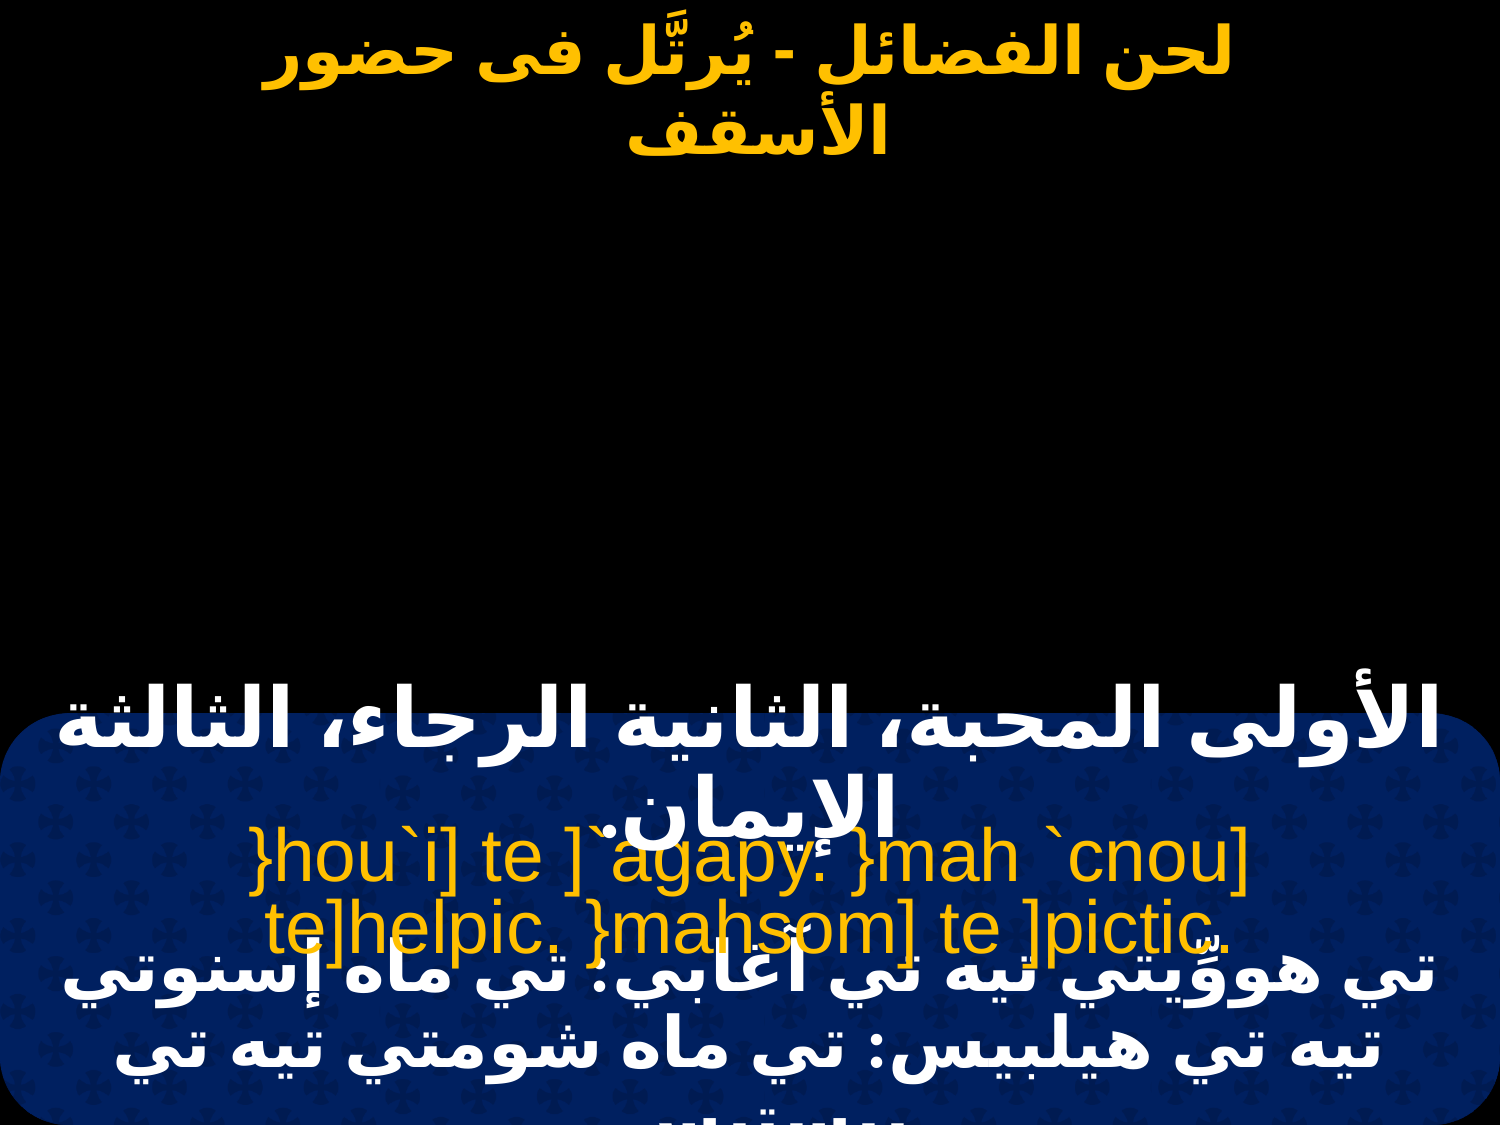

الأولى المحبة، الثانية الرجاء، الثالثة الإيمان.
}hou`i] te ]`agapy. }mah `cnou] te]helpic. }mahsom] te ]pictic.
تي هووِّيتي تيه تي آغابي: تي ماه إسنوتي تيه تي هيلبيس: تي ماه شومتي تيه تي بيستيس.